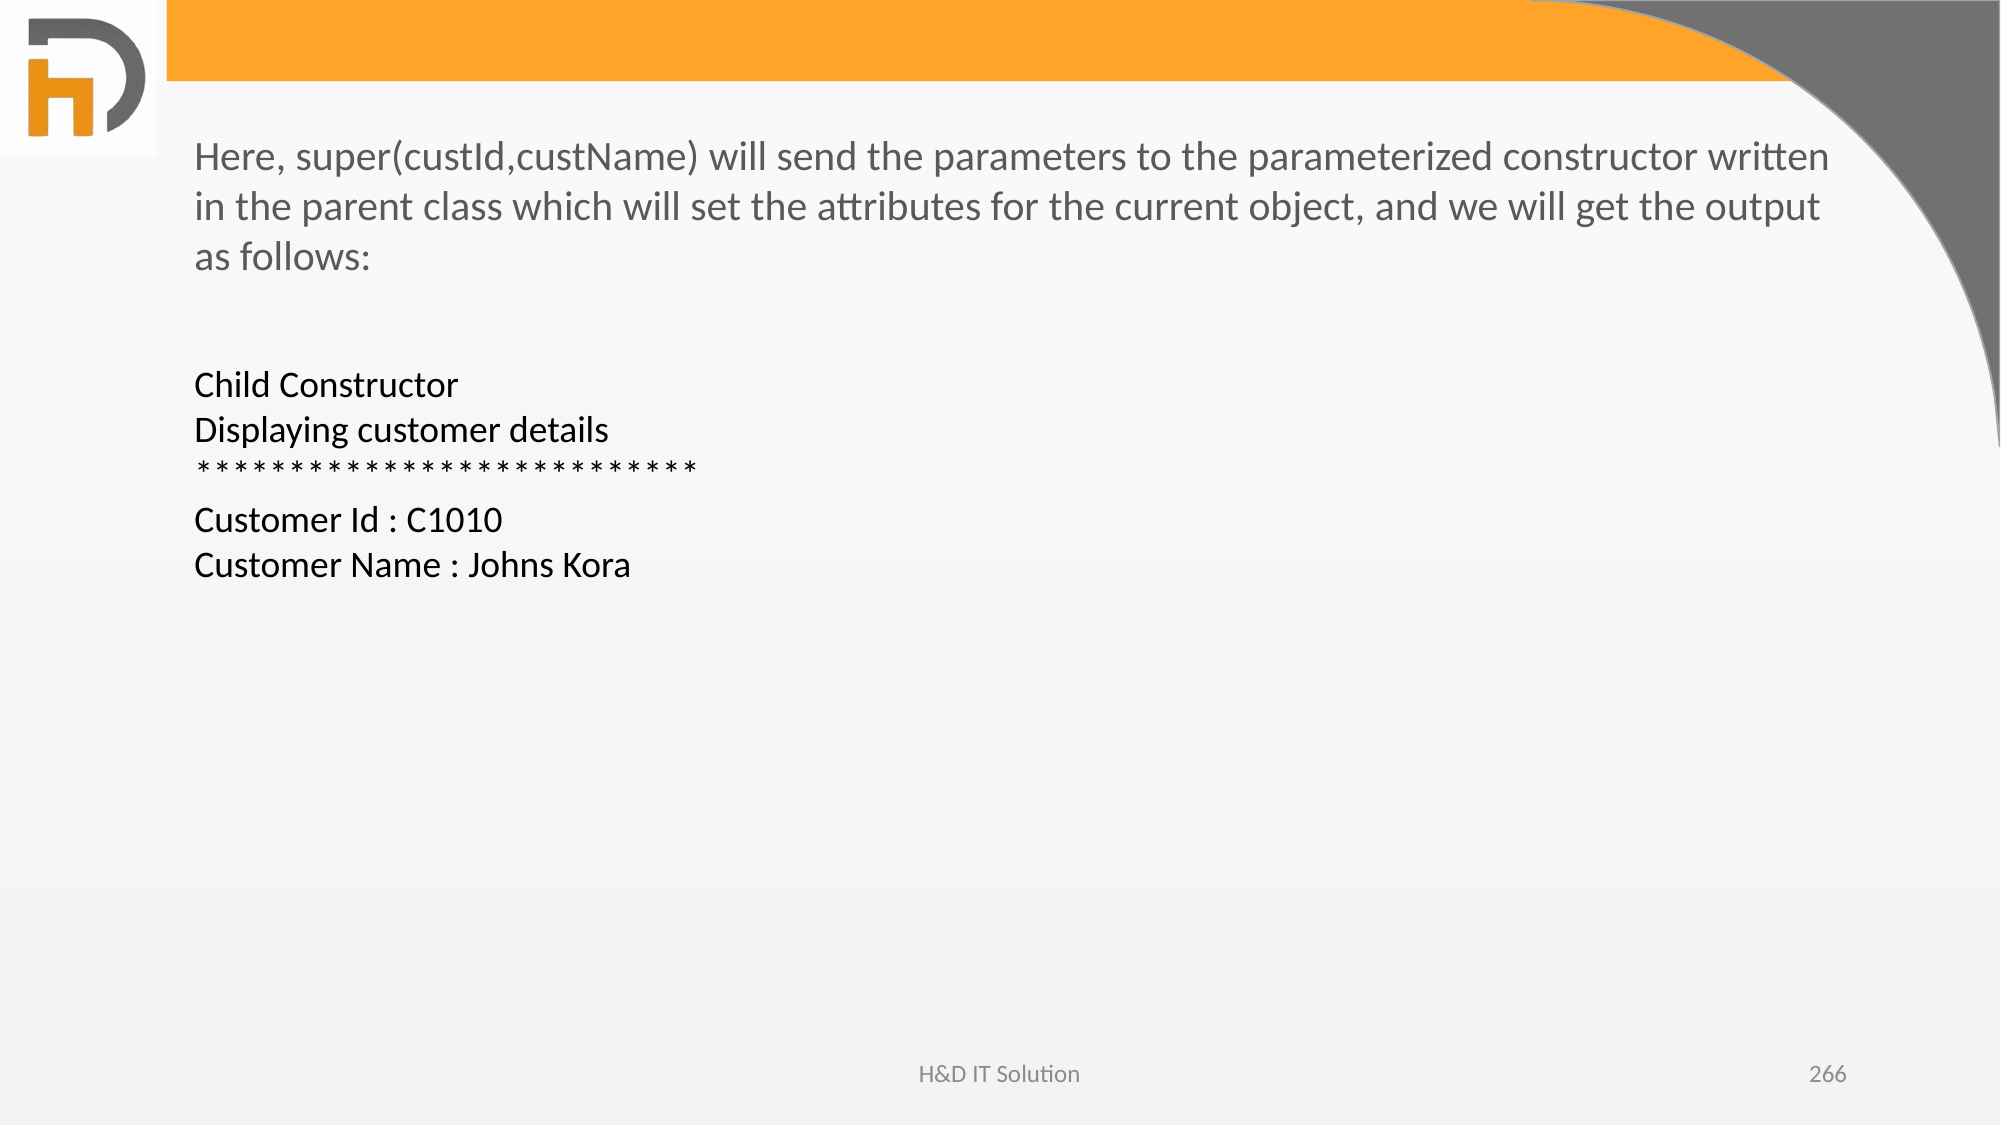

Here, super(custId,custName) will send the parameters to the parameterized constructor written in the parent class which will set the attributes for the current object, and we will get the output as follows:
Child Constructor
Displaying customer details
***************************
Customer Id : C1010
Customer Name : Johns Kora
H&D IT Solution
266